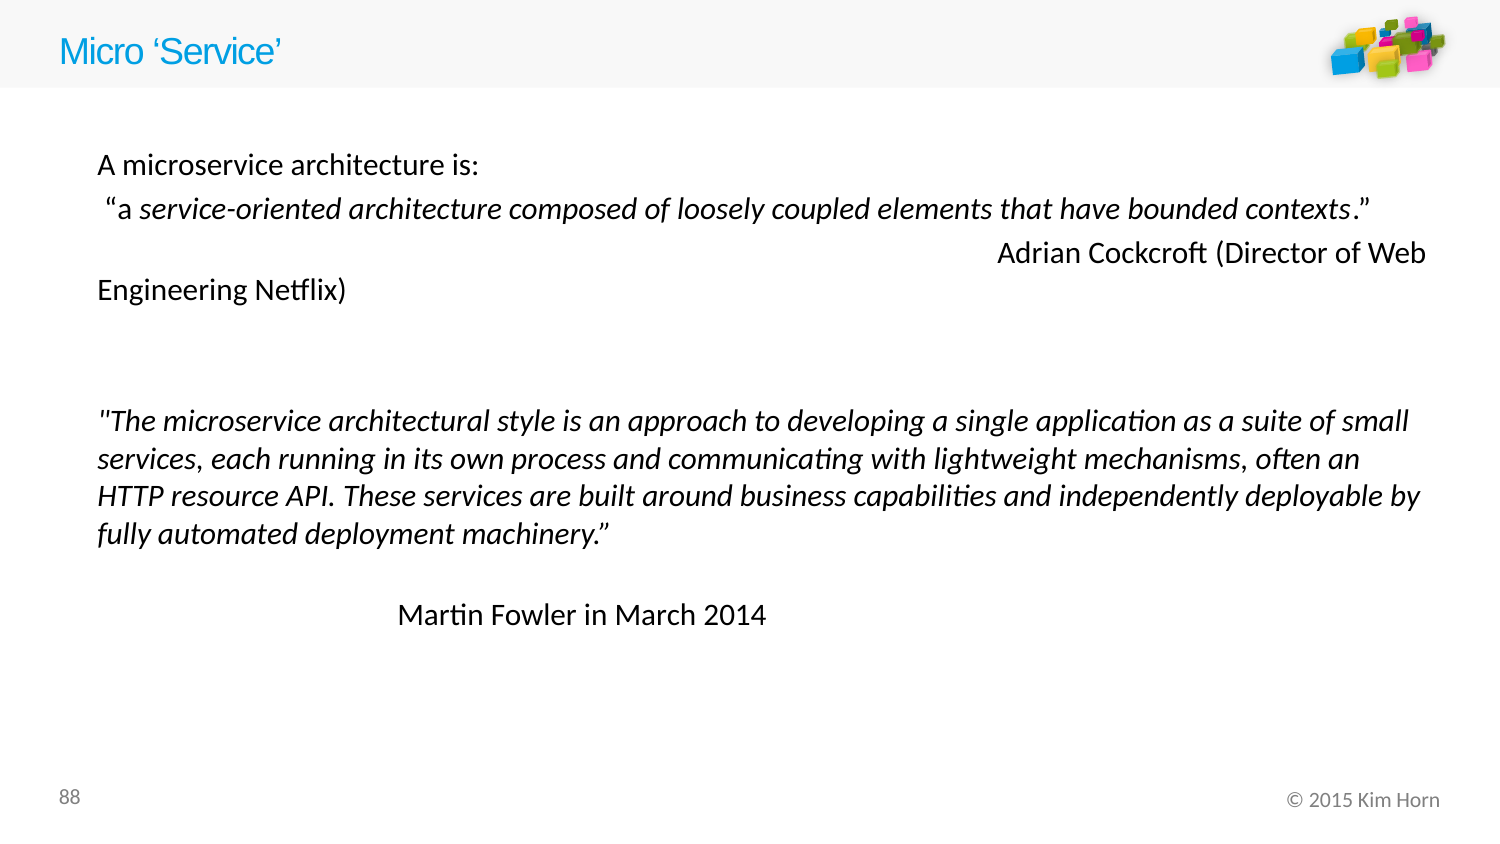

# Micro ‘Service’
A microservice architecture is:
 “a service-oriented architecture composed of loosely coupled elements that have bounded contexts.”
						Adrian Cockcroft (Director of Web Engineering Netflix)

"The microservice architectural style is an approach to developing a single application as a suite of small services, each running in its own process and communicating with lightweight mechanisms, often an HTTP resource API. These services are built around business capabilities and independently deployable by fully automated deployment machinery.”
										Martin Fowler in March 2014